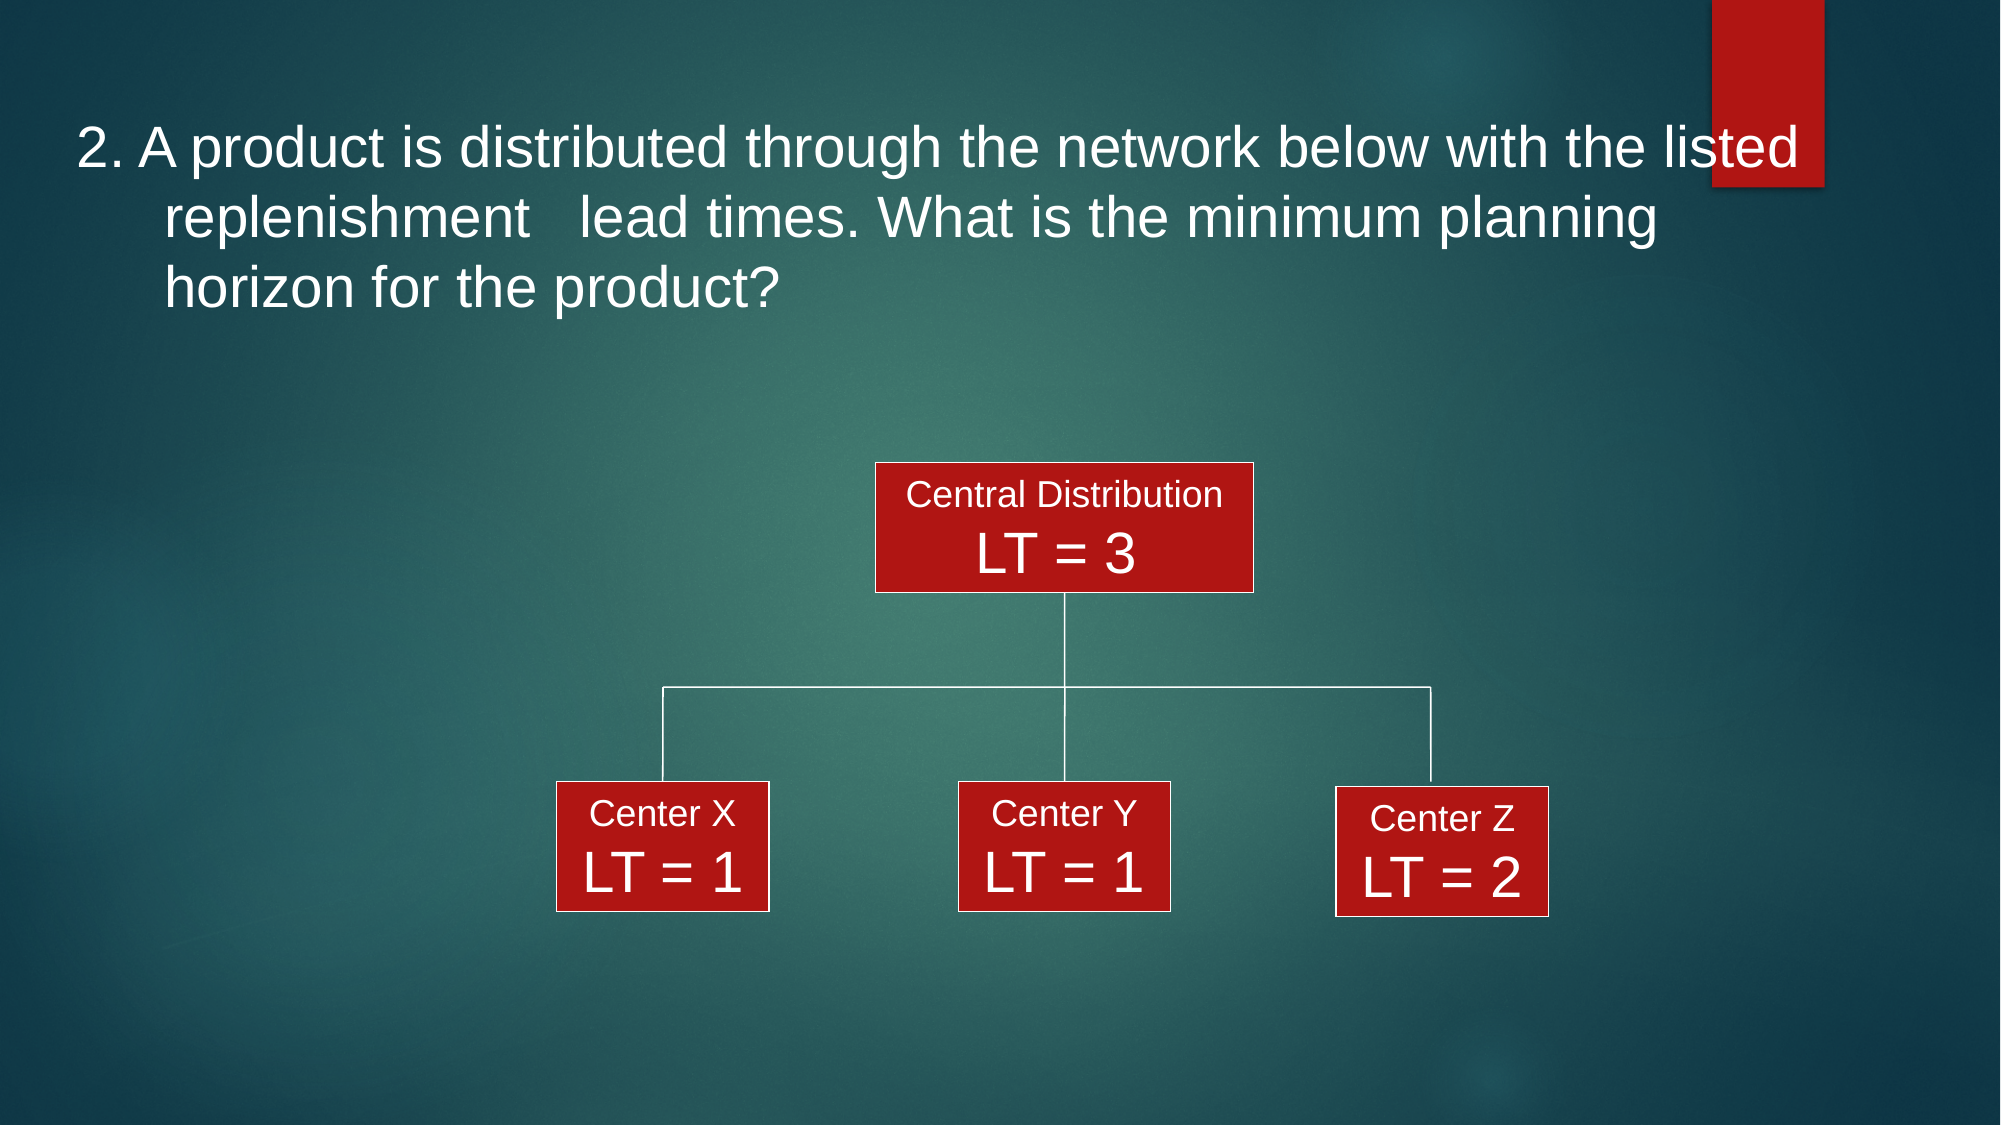

2. A product is distributed through the network below with the listed replenishment   lead times. What is the minimum planning horizon for the product?

Central Distribution
LT = 3

Center X
LT = 1
Center Y
LT = 1
Center Z
LT = 2